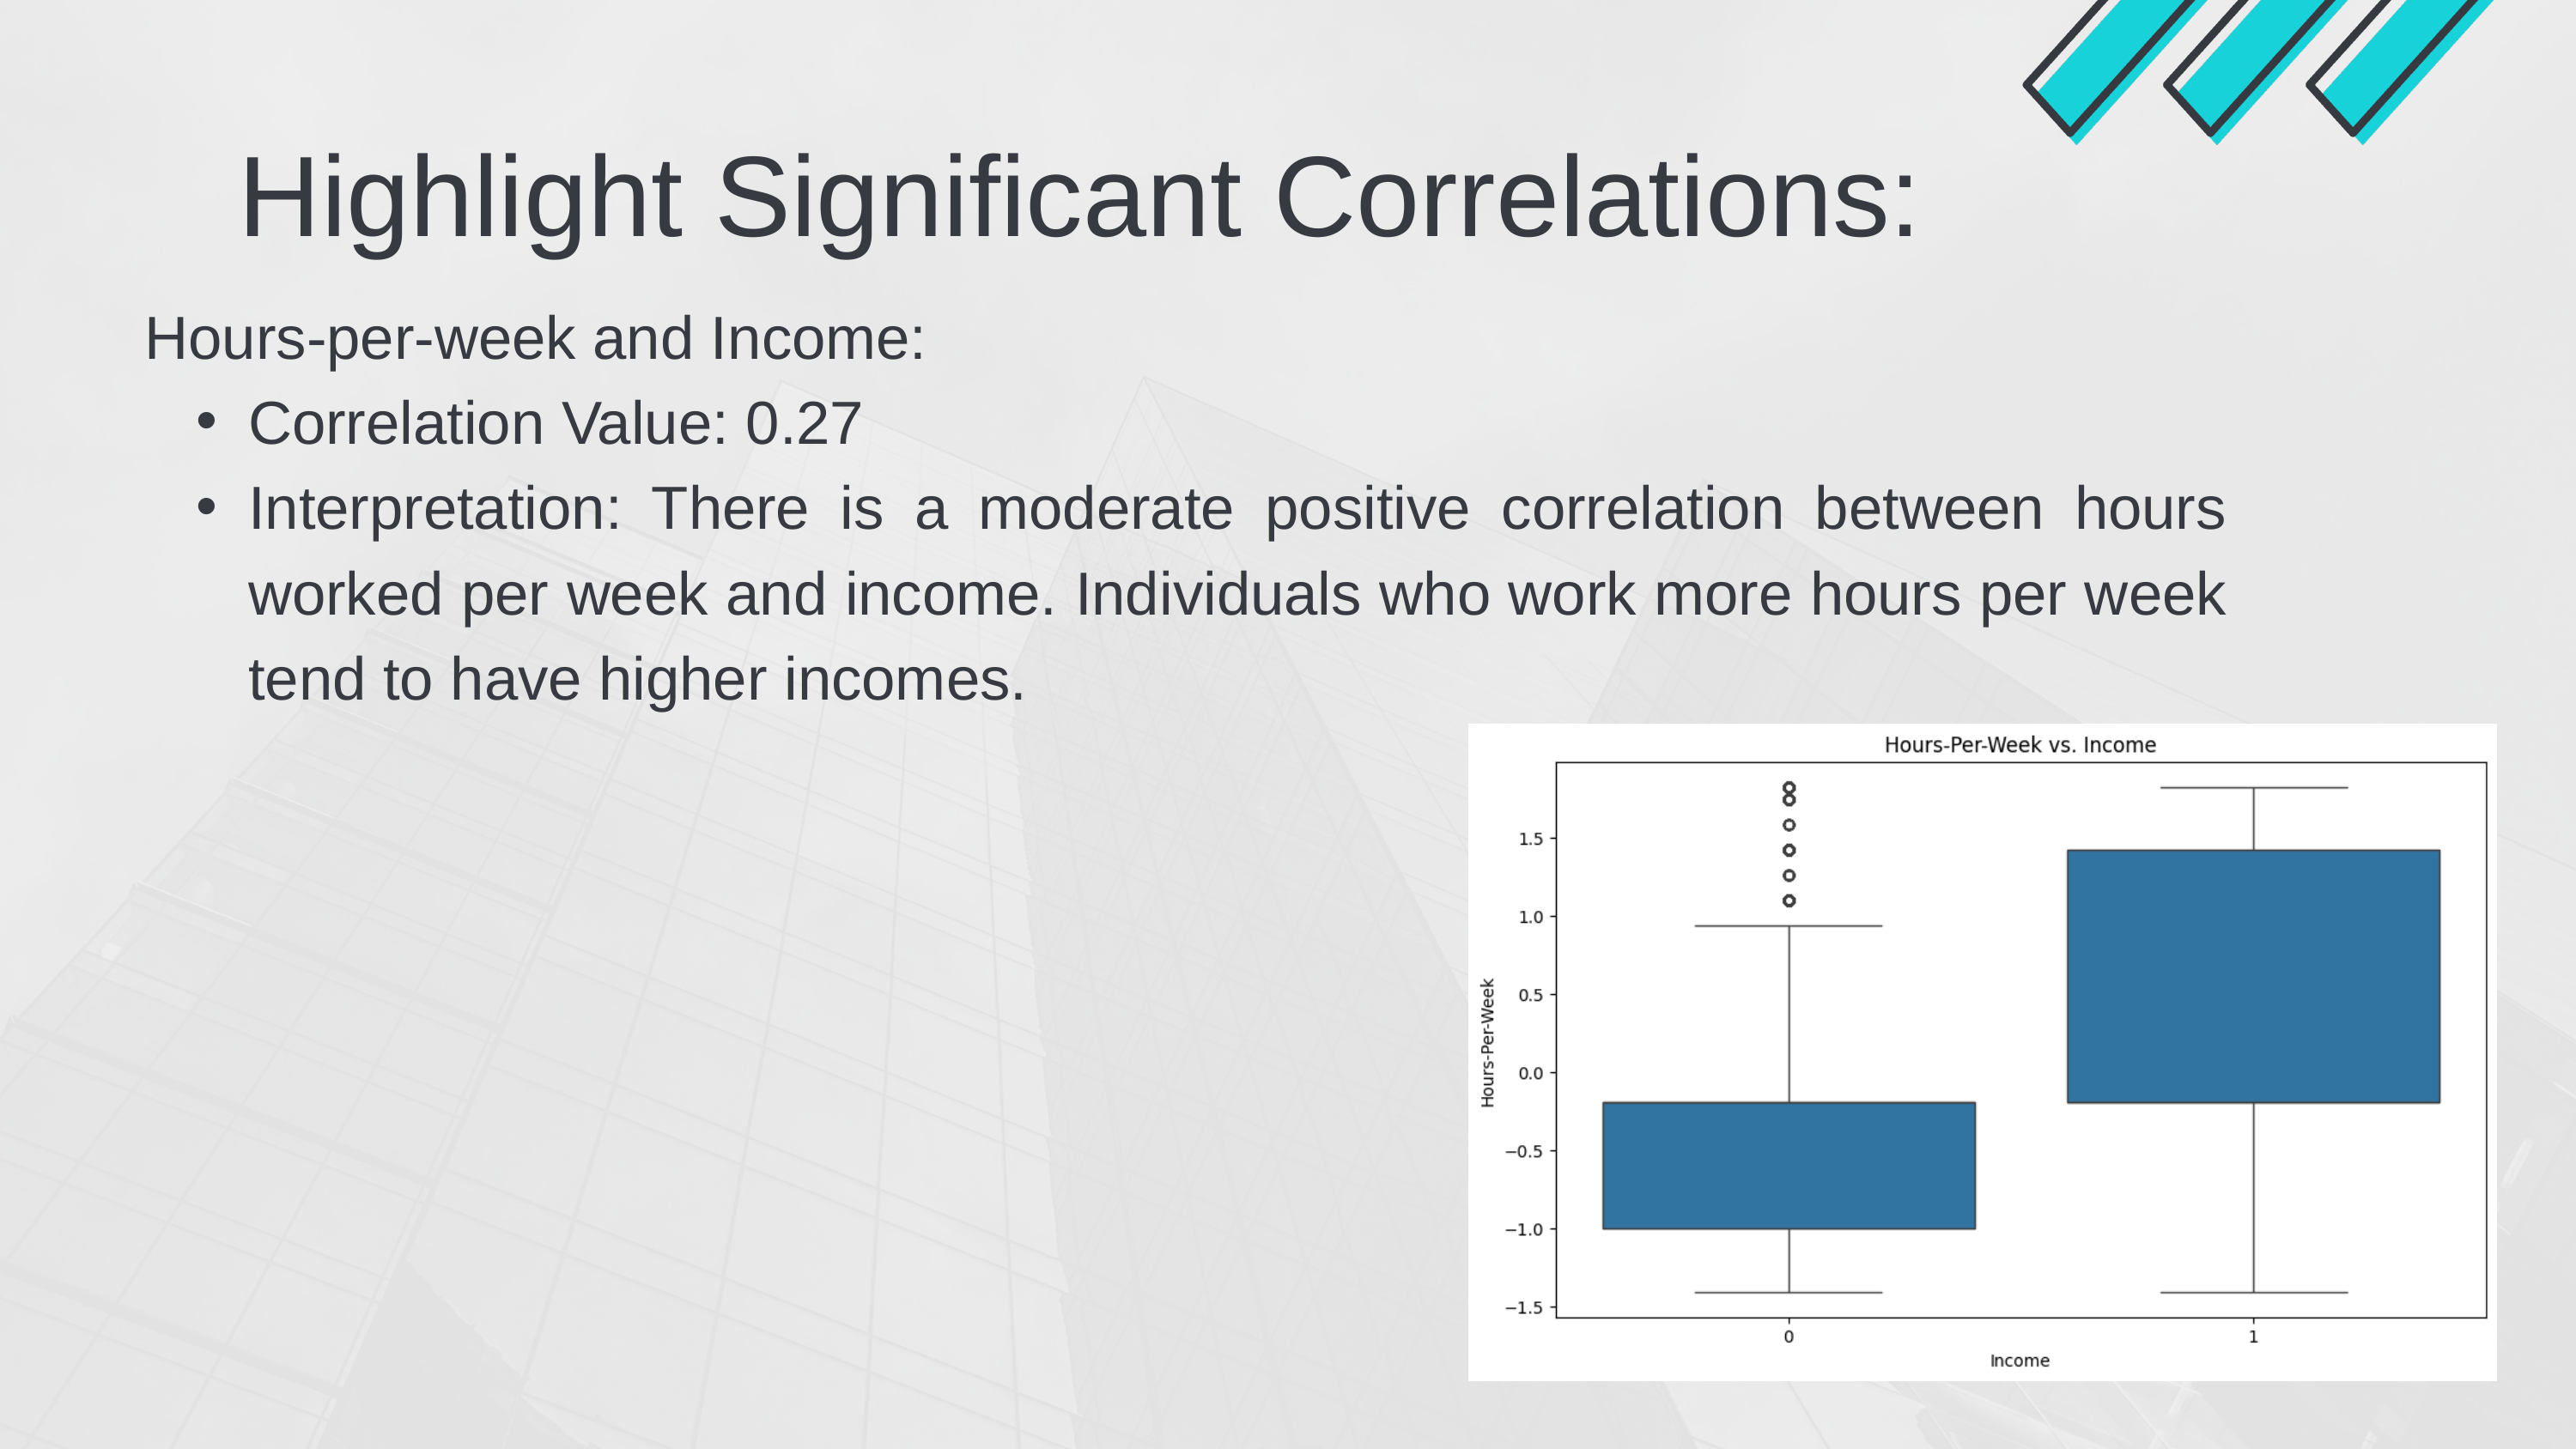

Highlight Significant Correlations:
Hours-per-week and Income:
Correlation Value: 0.27
Interpretation: There is a moderate positive correlation between hours worked per week and income. Individuals who work more hours per week tend to have higher incomes.